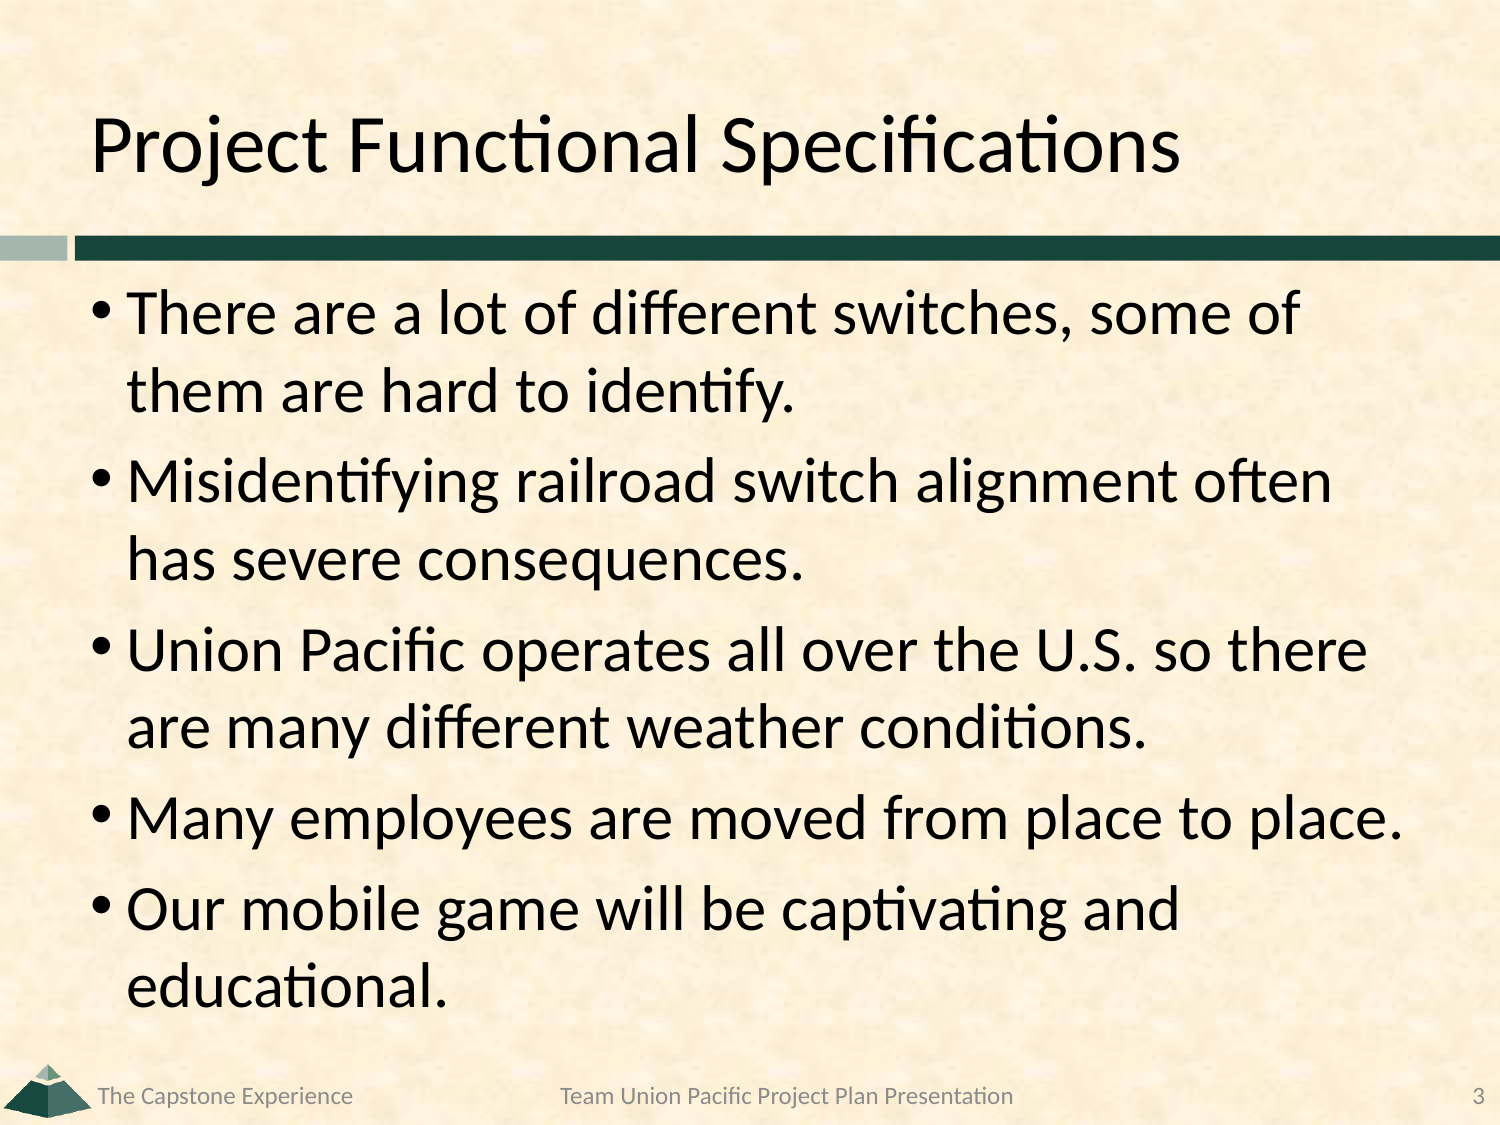

# Project Functional Specifications
There are a lot of different switches, some of them are hard to identify.
Misidentifying railroad switch alignment often has severe consequences.
Union Pacific operates all over the U.S. so there are many different weather conditions.
Many employees are moved from place to place.
Our mobile game will be captivating and educational.

The Capstone Experience
Team Union Pacific Project Plan Presentation
3